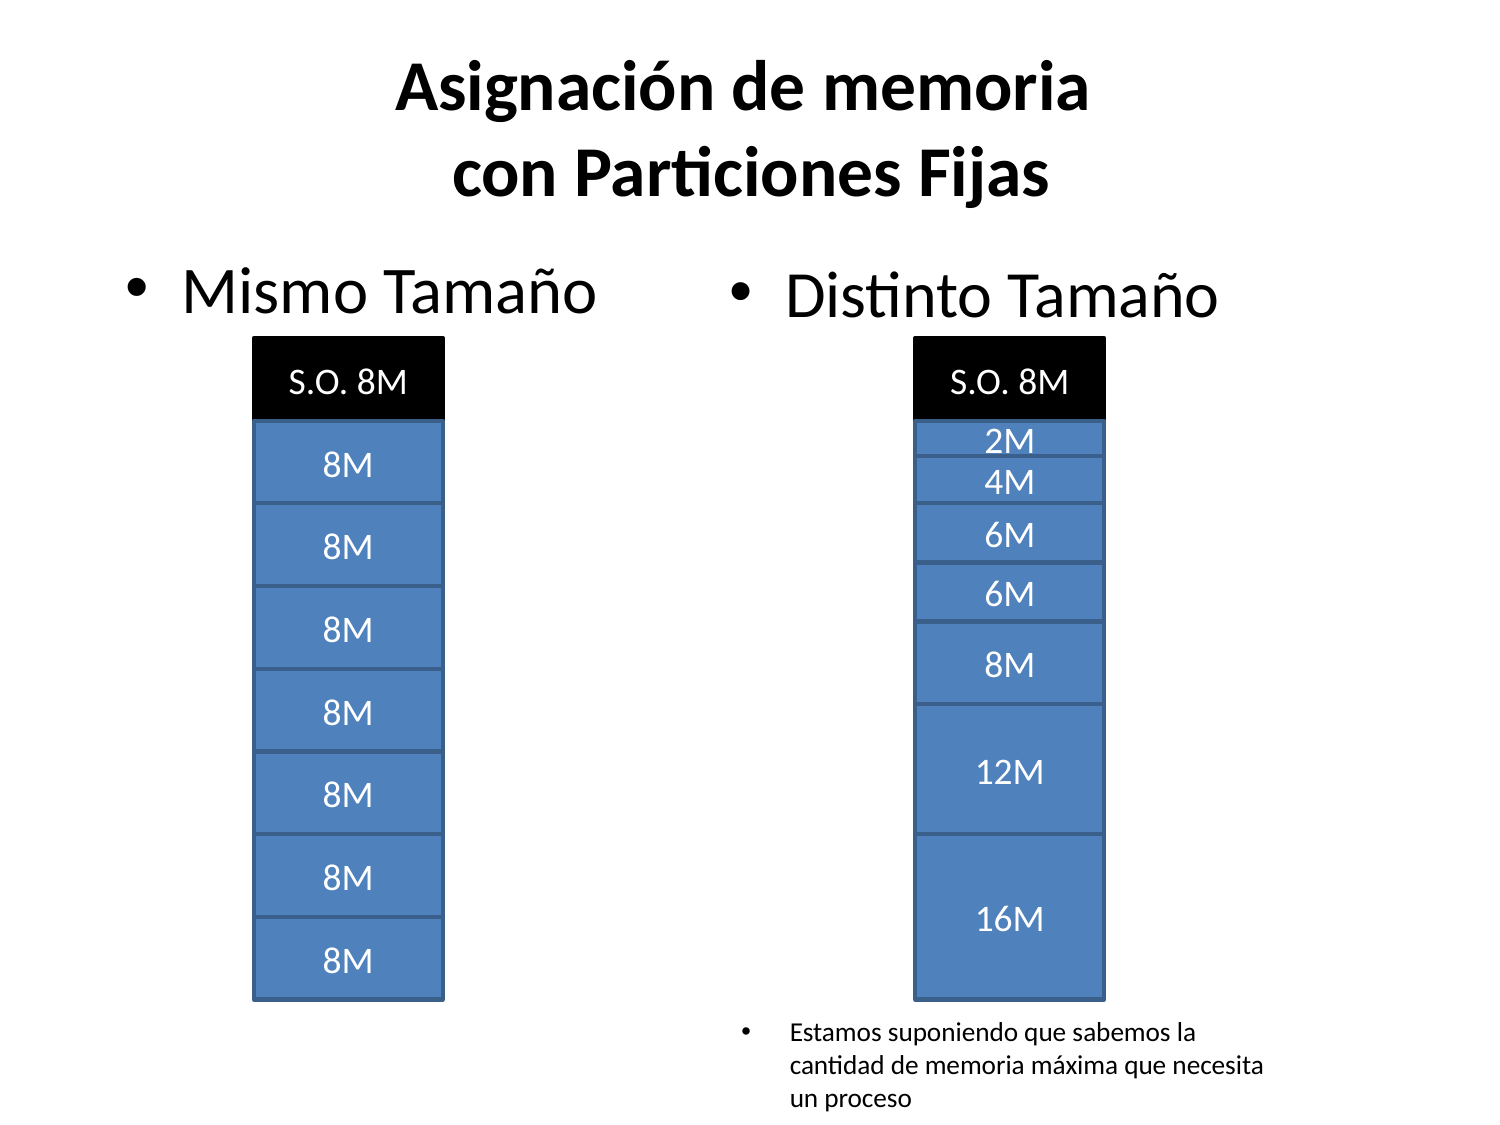

# Asignación de memoria con Particiones Fijas
Mismo Tamaño
Distinto Tamaño
S.O. 8M
8M
8M
8M
8M
8M
8M
8M
S.O. 8M
2M
6M
8M
12M
16M
4M
6M
Estamos suponiendo que sabemos la cantidad de memoria máxima que necesita un proceso